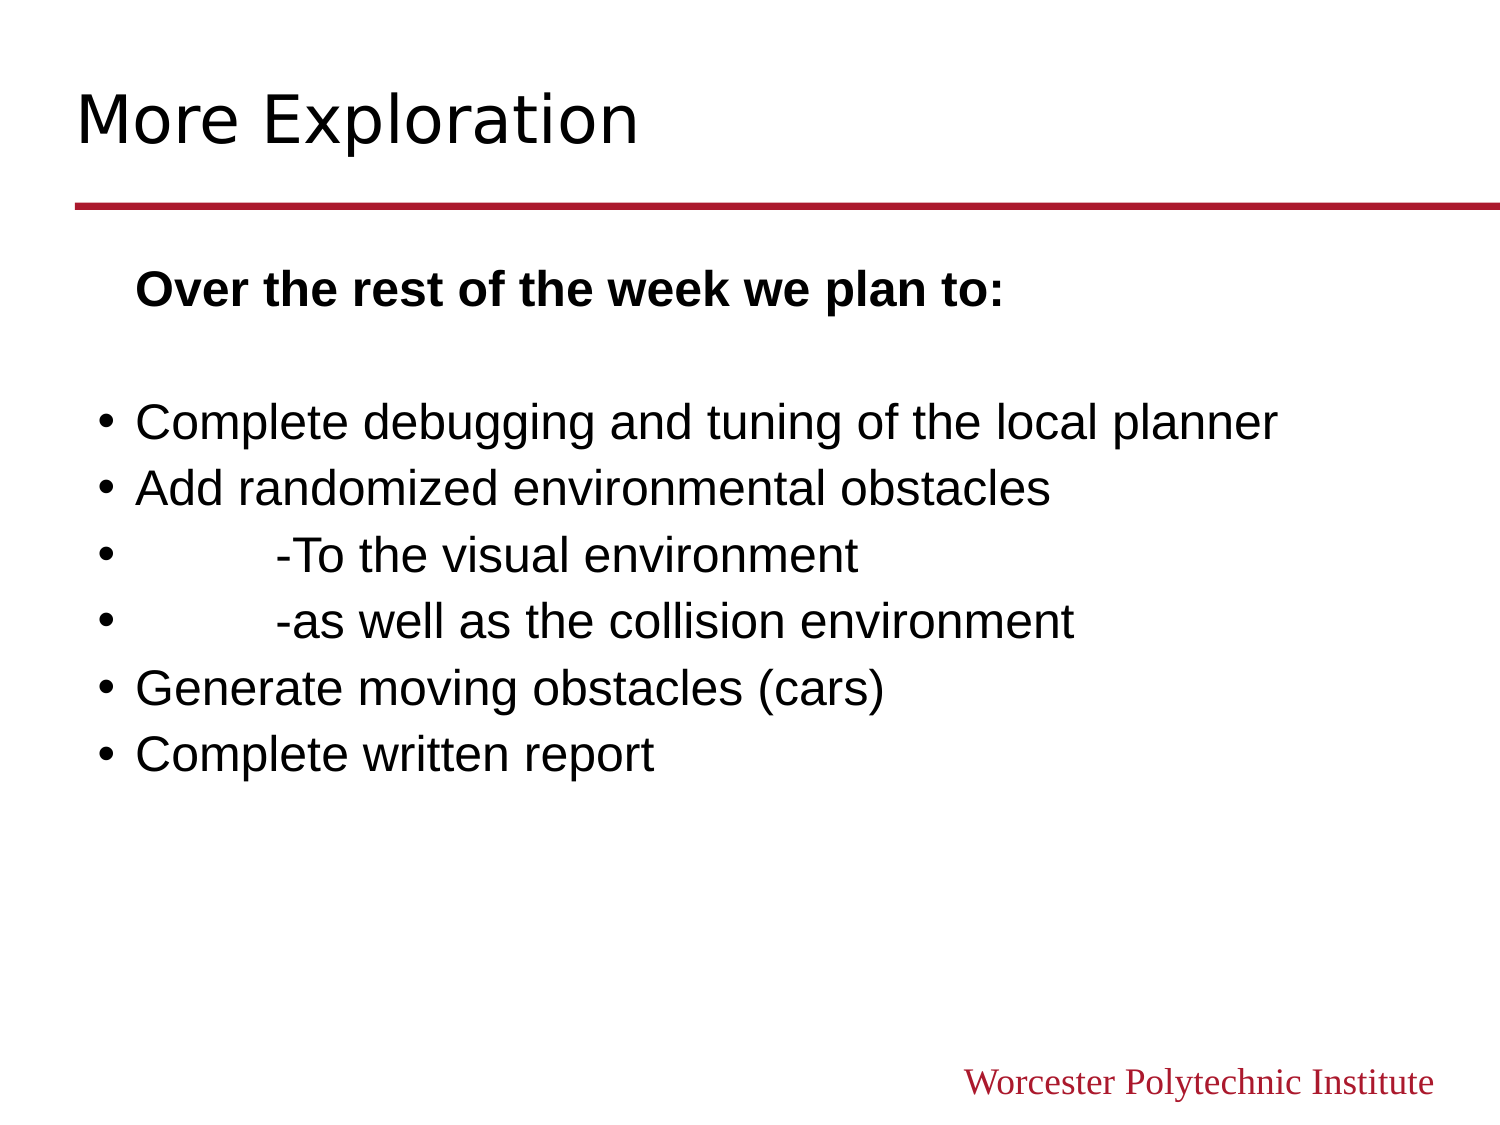

# More Exploration
Over the rest of the week we plan to:

Complete debugging and tuning of the local planner
Add randomized environmental obstacles
          -To the visual environment
          -as well as the collision environment
Generate moving obstacles (cars)
Complete written report